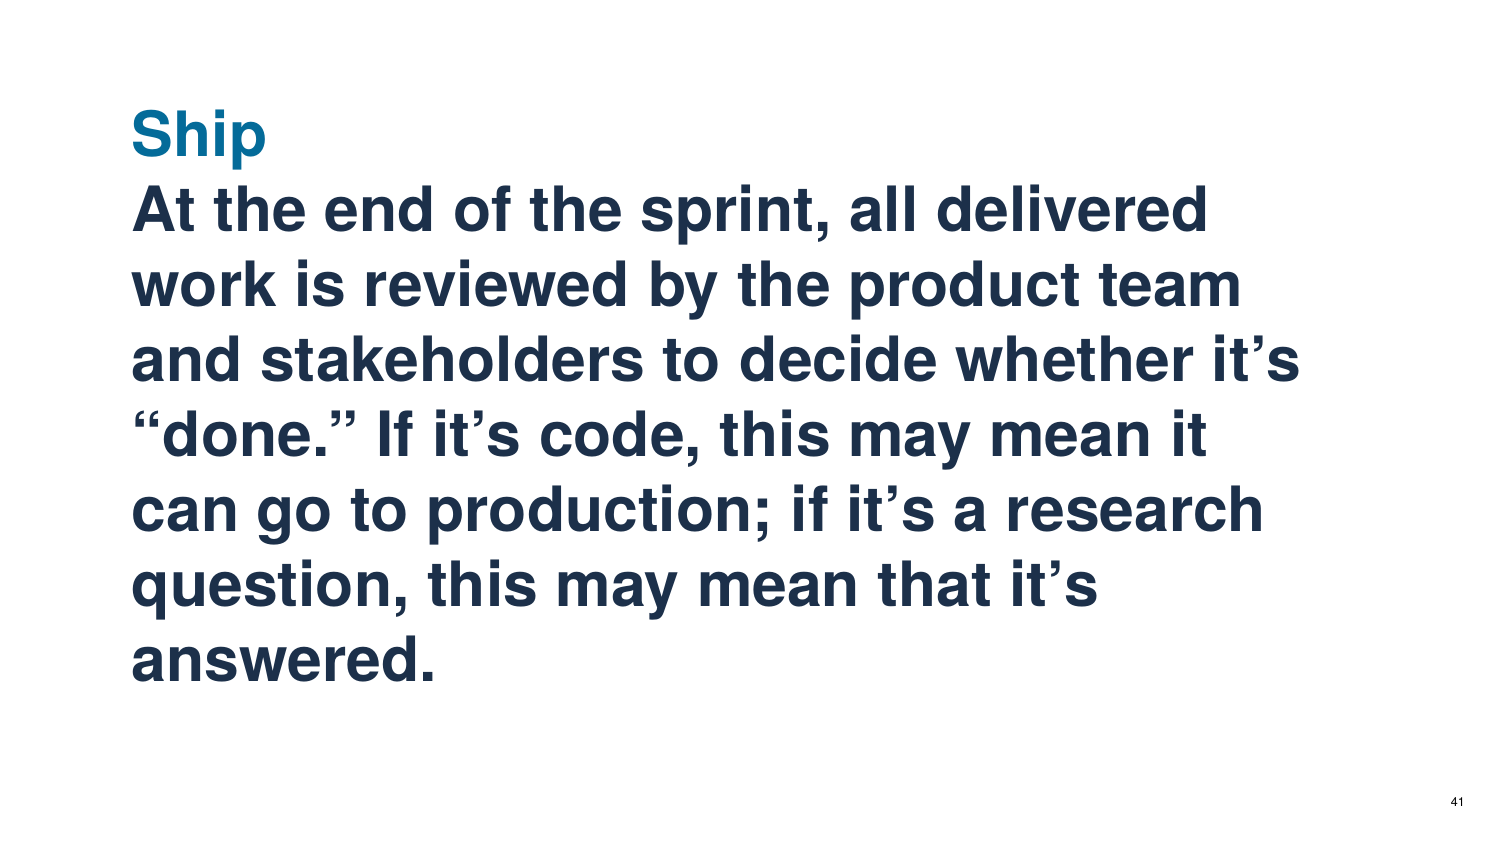

# Ship
At the end of the sprint, all delivered work is reviewed by the product team and stakeholders to decide whether it’s “done.” If it’s code, this may mean it can go to production; if it’s a research question, this may mean that it’s answered.
41